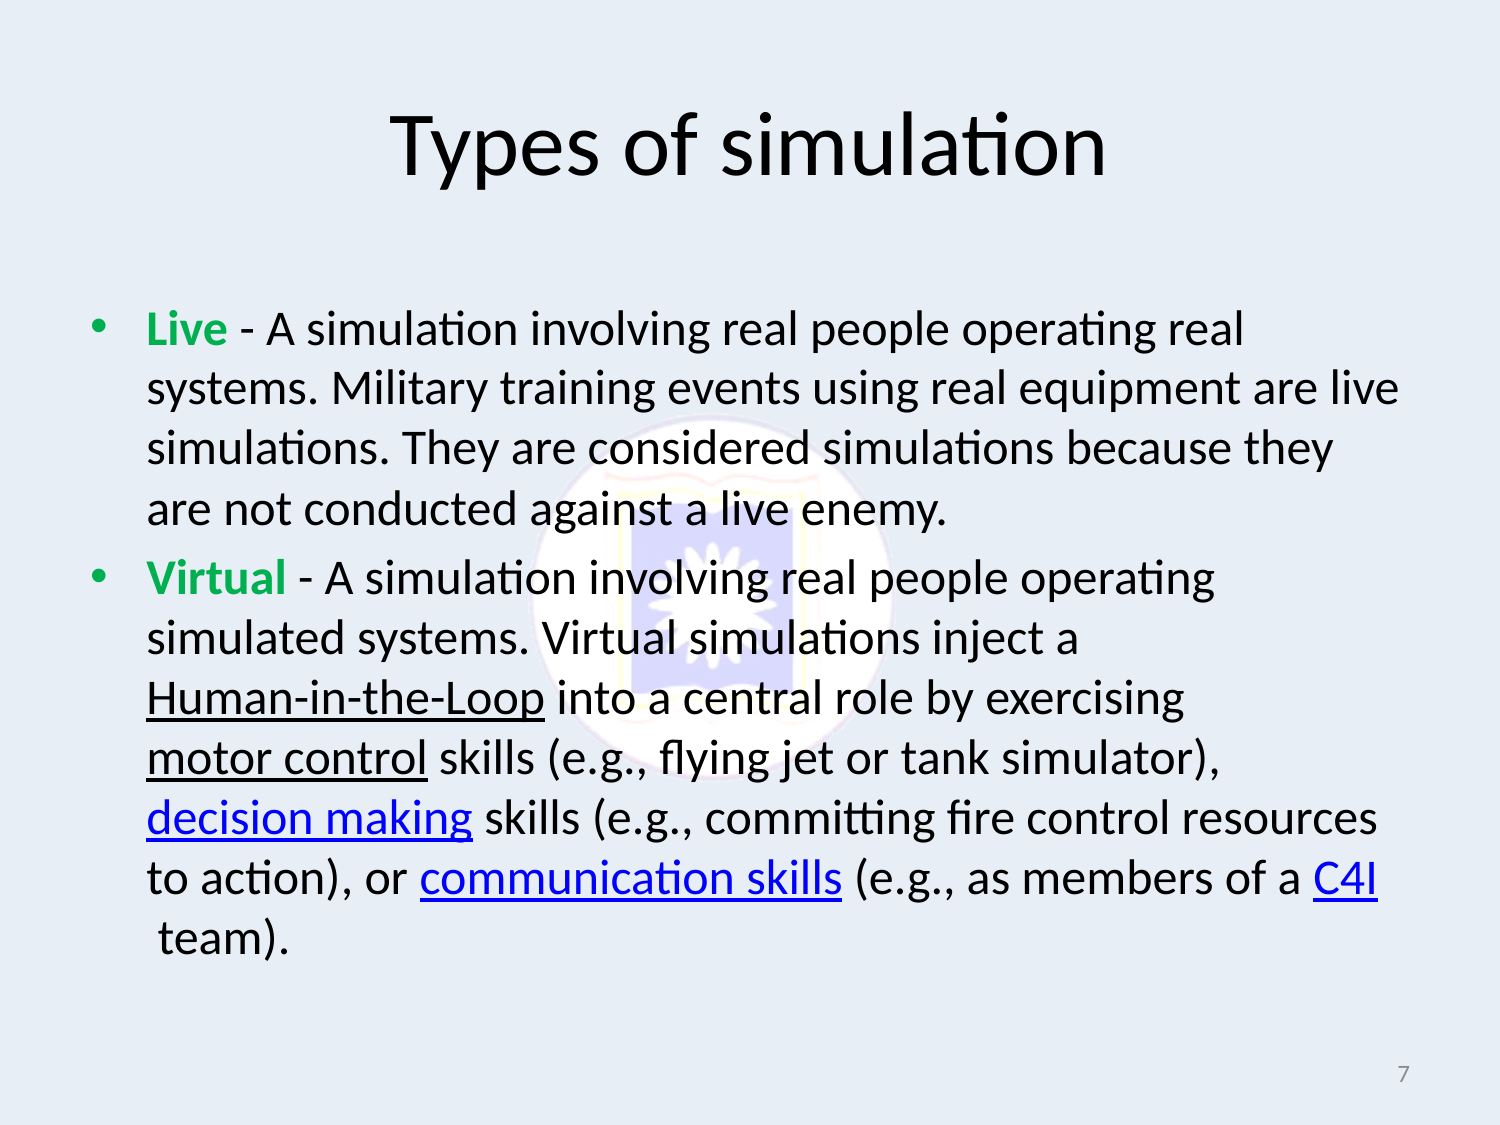

# Types of simulation
Live - A simulation involving real people operating real systems. Military training events using real equipment are live simulations. They are considered simulations because they are not conducted against a live enemy.
Virtual - A simulation involving real people operating simulated systems. Virtual simulations inject a Human-in-the-Loop into a central role by exercising motor control skills (e.g., flying jet or tank simulator), decision making skills (e.g., committing fire control resources to action), or communication skills (e.g., as members of a C4I team).

7